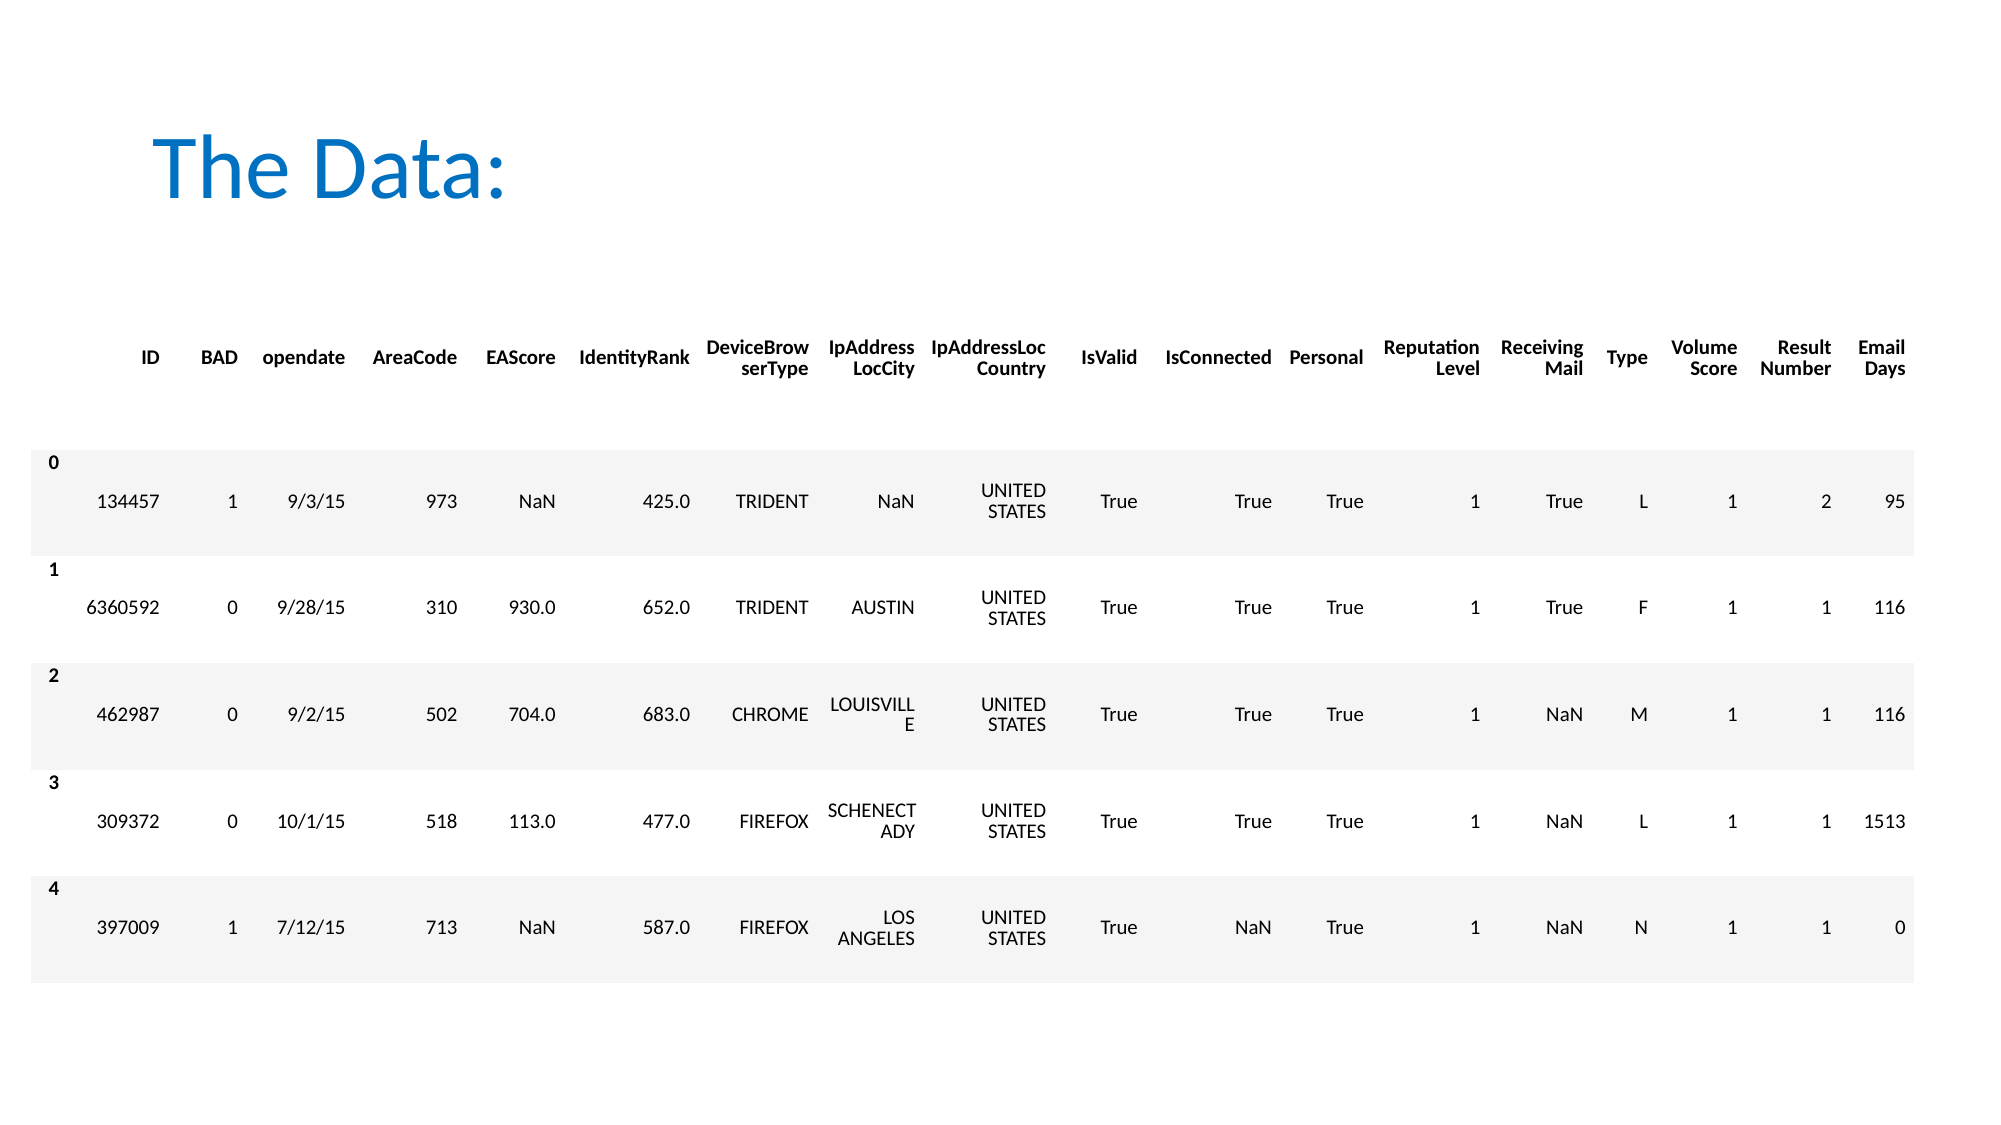

# The Data:
|  | ID | BAD | opendate | AreaCode | EAScore | IdentityRank | DeviceBrowserType | IpAddressLocCity | IpAddressLocCountry | IsValid | IsConnected | Personal | Reputation Level | ReceivingMail | Type | Volume Score | Result Number | EmailDays |
| --- | --- | --- | --- | --- | --- | --- | --- | --- | --- | --- | --- | --- | --- | --- | --- | --- | --- | --- |
| 0 | 134457 | 1 | 9/3/15 | 973 | NaN | 425.0 | TRIDENT | NaN | UNITED STATES | True | True | True | 1 | True | L | 1 | 2 | 95 |
| 1 | 6360592 | 0 | 9/28/15 | 310 | 930.0 | 652.0 | TRIDENT | AUSTIN | UNITED STATES | True | True | True | 1 | True | F | 1 | 1 | 116 |
| 2 | 462987 | 0 | 9/2/15 | 502 | 704.0 | 683.0 | CHROME | LOUISVILLE | UNITED STATES | True | True | True | 1 | NaN | M | 1 | 1 | 116 |
| 3 | 309372 | 0 | 10/1/15 | 518 | 113.0 | 477.0 | FIREFOX | SCHENECTADY | UNITED STATES | True | True | True | 1 | NaN | L | 1 | 1 | 1513 |
| 4 | 397009 | 1 | 7/12/15 | 713 | NaN | 587.0 | FIREFOX | LOS ANGELES | UNITED STATES | True | NaN | True | 1 | NaN | N | 1 | 1 | 0 |